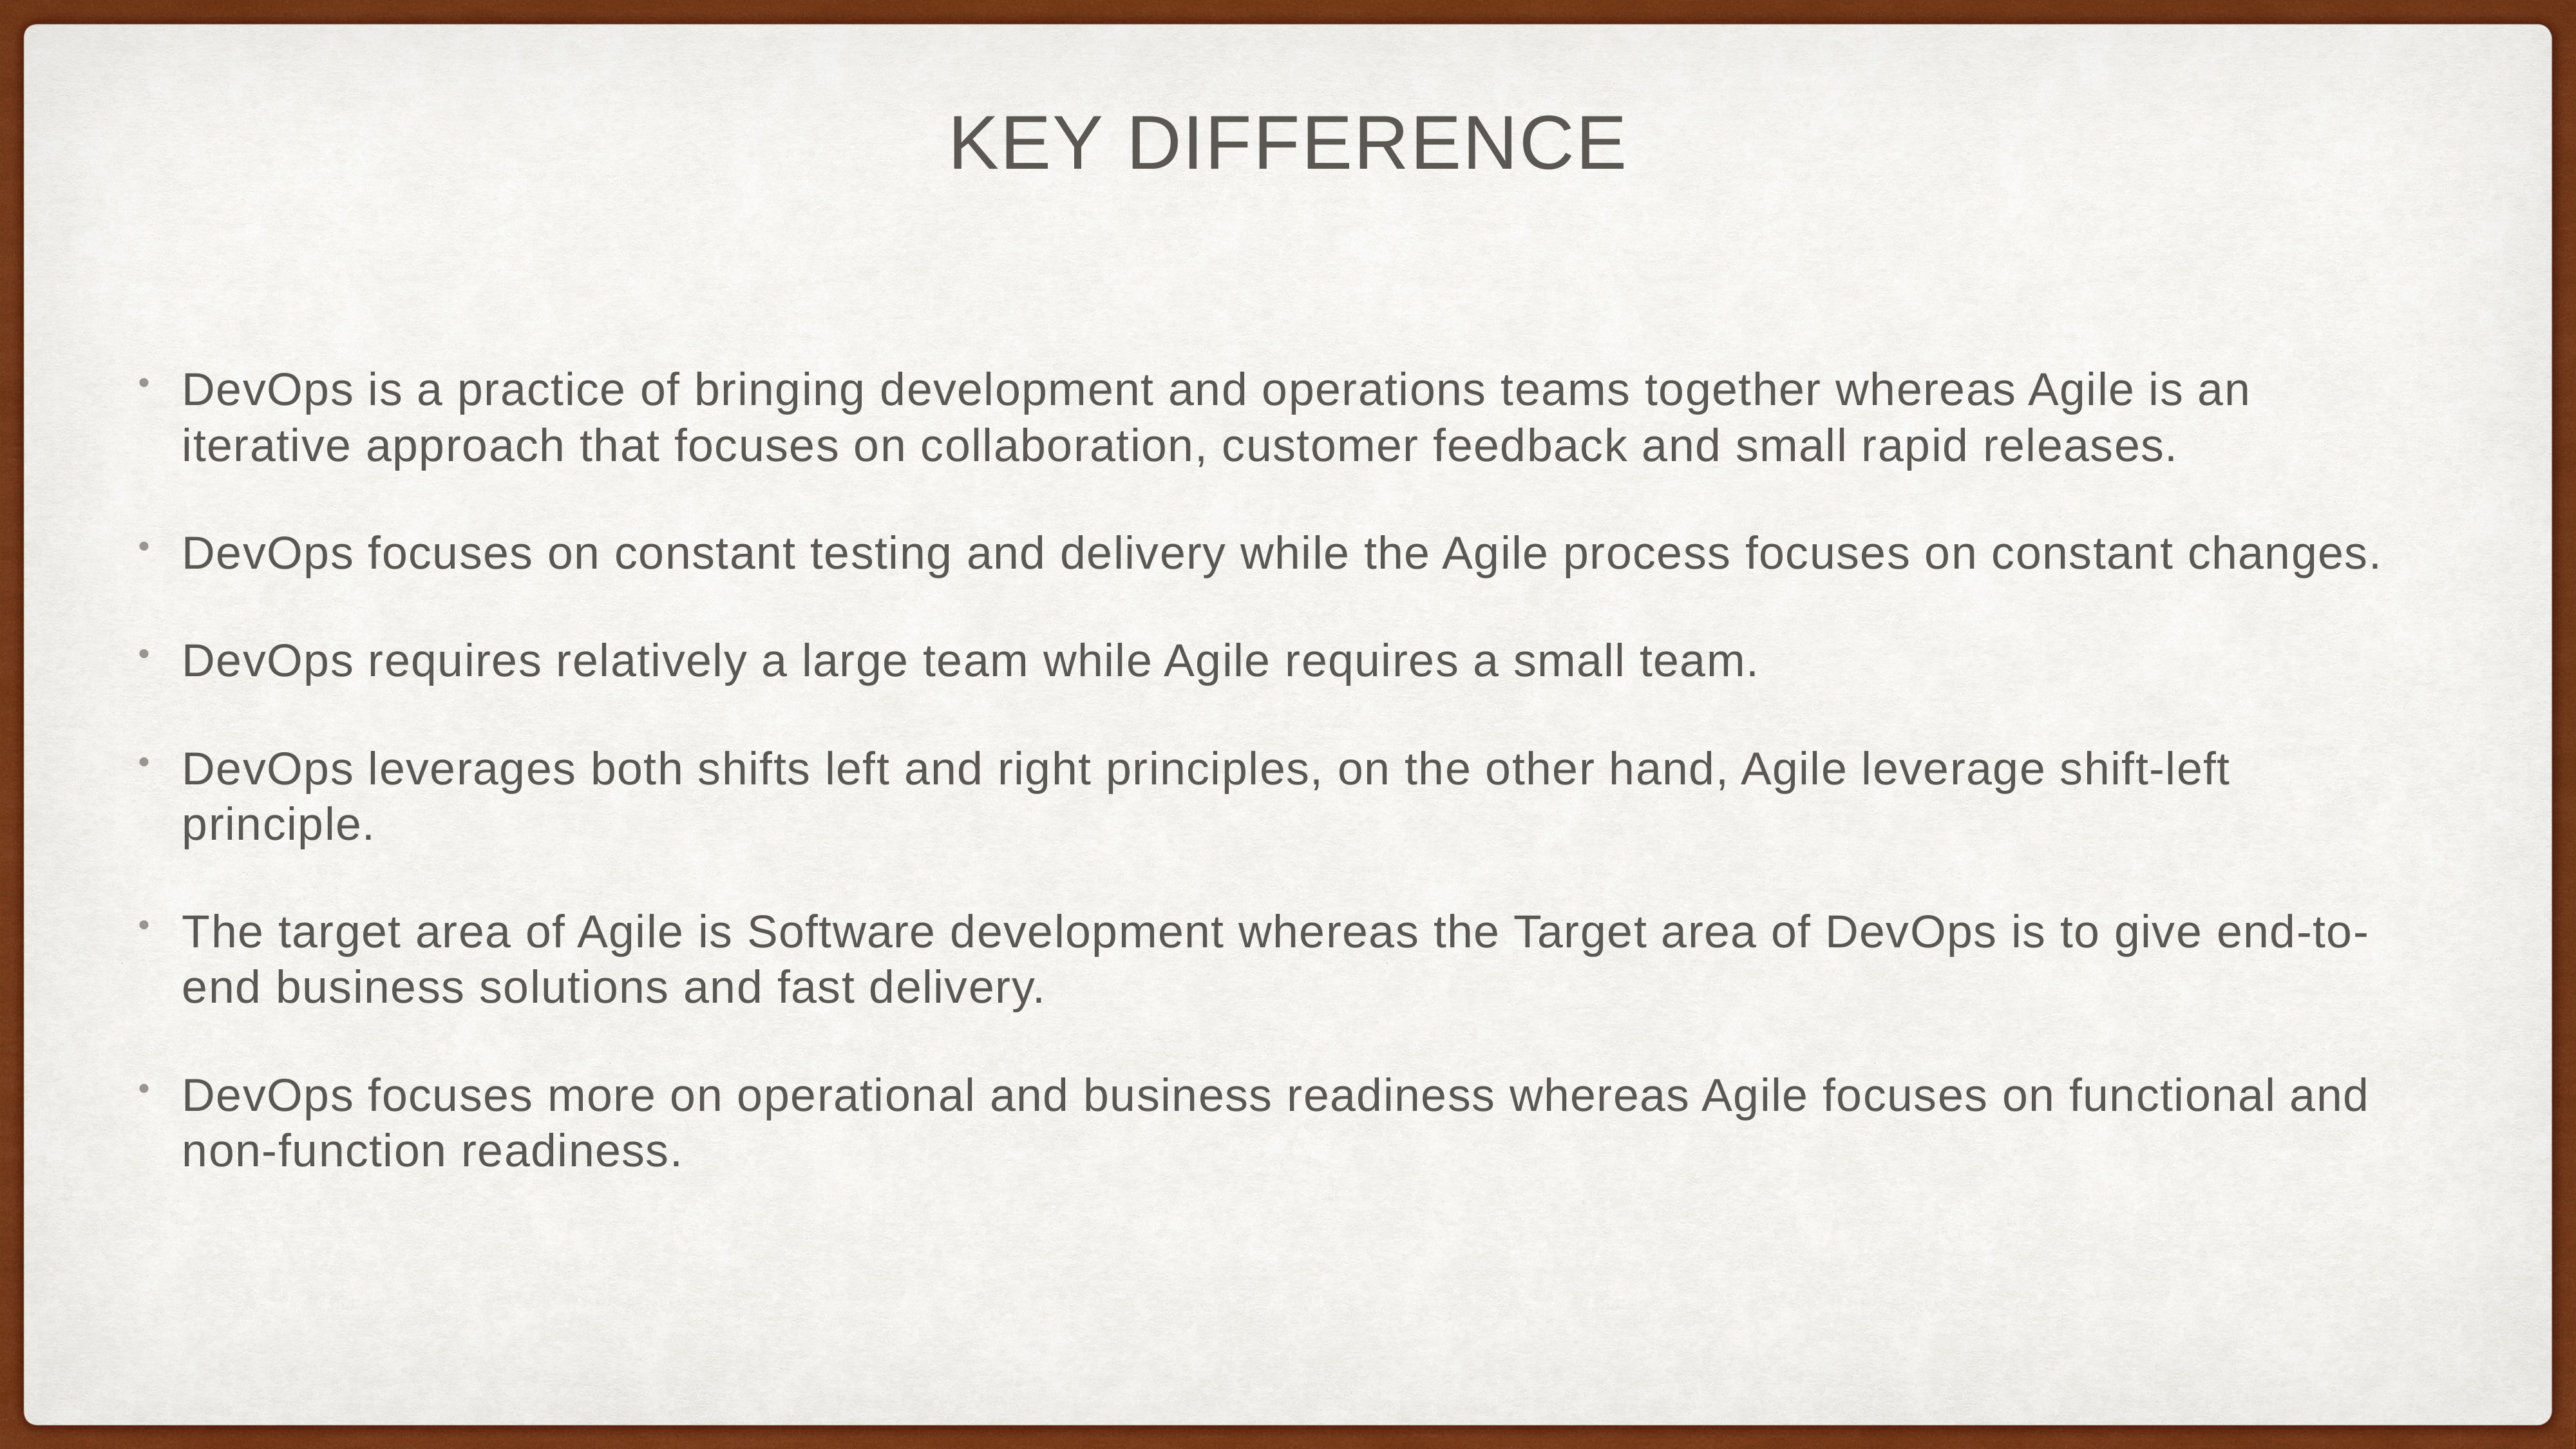

# key difference
DevOps is a practice of bringing development and operations teams together whereas Agile is an iterative approach that focuses on collaboration, customer feedback and small rapid releases.
DevOps focuses on constant testing and delivery while the Agile process focuses on constant changes.
DevOps requires relatively a large team while Agile requires a small team.
DevOps leverages both shifts left and right principles, on the other hand, Agile leverage shift-left principle.
The target area of Agile is Software development whereas the Target area of DevOps is to give end-to-end business solutions and fast delivery.
DevOps focuses more on operational and business readiness whereas Agile focuses on functional and non-function readiness.